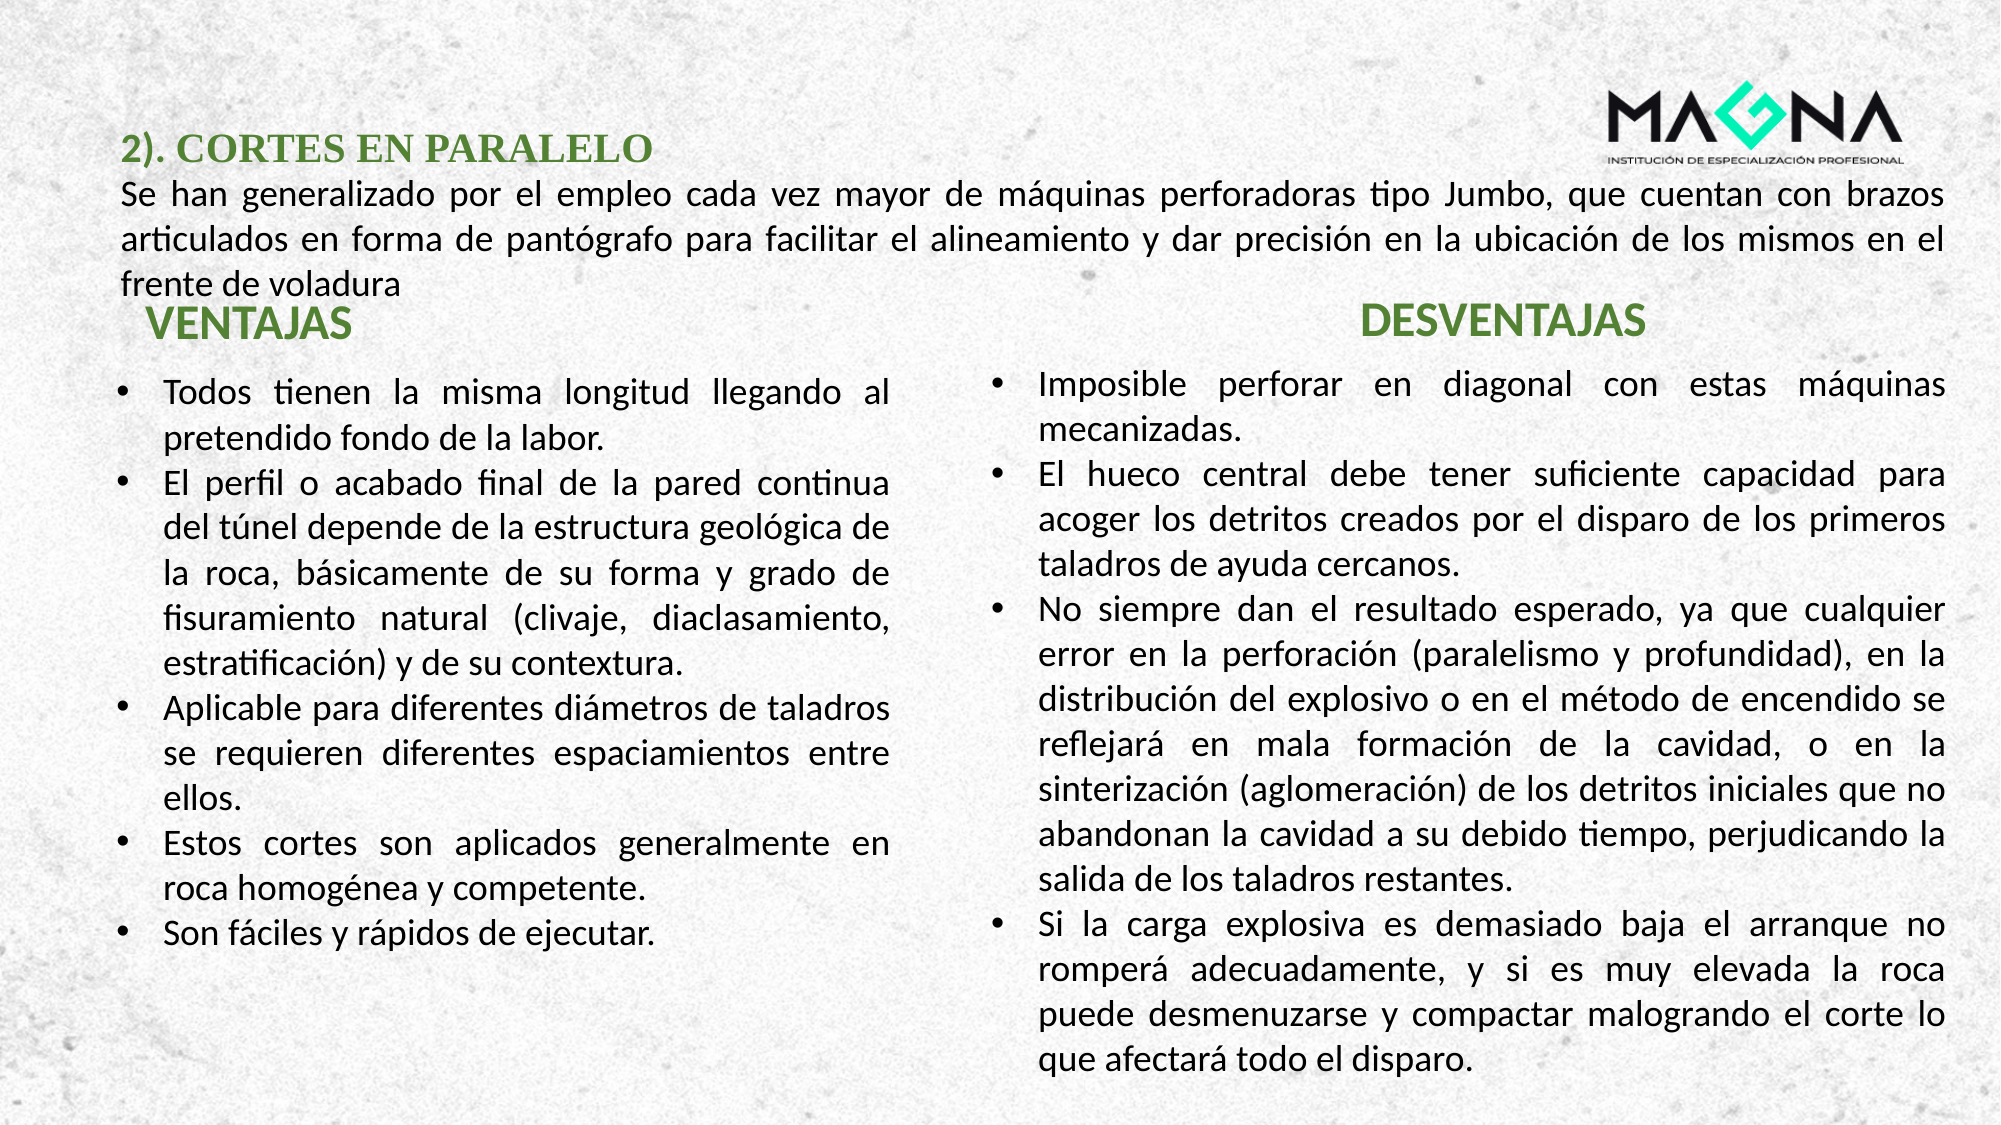

2). CORTES EN PARALELO
Se han generalizado por el empleo cada vez mayor de máquinas perforadoras tipo Jumbo, que cuentan con brazos articulados en forma de pantógrafo para facilitar el alineamiento y dar precisión en la ubicación de los mismos en el frente de voladura
DESVENTAJAS
VENTAJAS
Imposible perforar en diagonal con estas máquinas mecanizadas.
El hueco central debe tener suficiente capacidad para acoger los detritos creados por el disparo de los primeros taladros de ayuda cercanos.
No siempre dan el resultado esperado, ya que cualquier error en la perforación (paralelismo y profundidad), en la distribución del explosivo o en el método de encendido se reflejará en mala formación de la cavidad, o en la sinterización (aglomeración) de los detritos iniciales que no abandonan la cavidad a su debido tiempo, perjudicando la salida de los taladros restantes.
Si la carga explosiva es demasiado baja el arranque no romperá adecuadamente, y si es muy elevada la roca puede desmenuzarse y compactar malogrando el corte lo que afectará todo el disparo.
Todos tienen la misma longitud llegando al pretendido fondo de la labor.
El perfil o acabado final de la pared continua del túnel depende de la estructura geológica de la roca, básicamente de su forma y grado de fisuramiento natural (clivaje, diaclasamiento, estratificación) y de su contextura.
Aplicable para diferentes diámetros de taladros se requieren diferentes espaciamientos entre ellos.
Estos cortes son aplicados generalmente en roca homogénea y competente.
Son fáciles y rápidos de ejecutar.